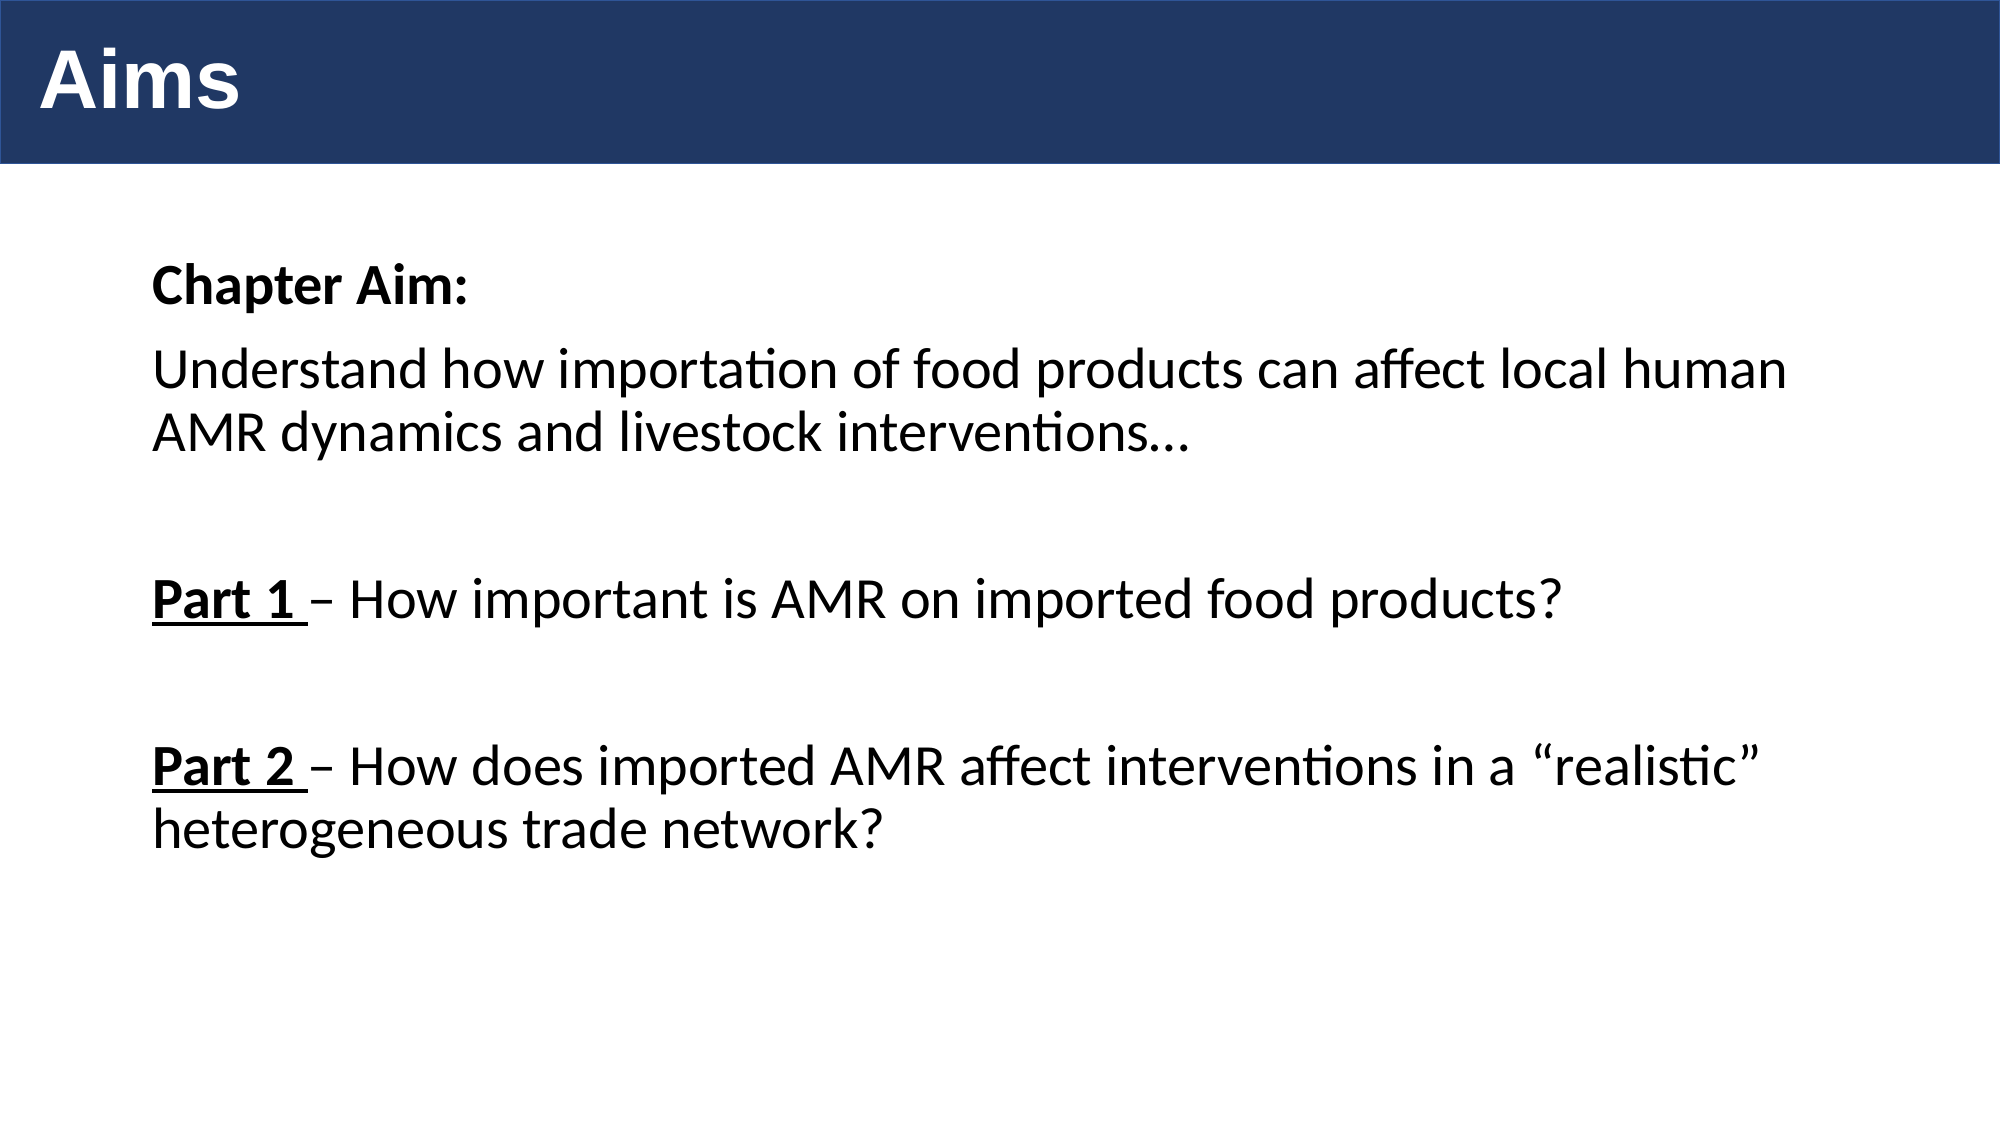

Aims
Chapter Aim:
Understand how importation of food products can affect local human AMR dynamics and livestock interventions…

Part 1 – How important is AMR on imported food products?

Part 2 – How does imported AMR affect interventions in a “realistic” heterogeneous trade network?